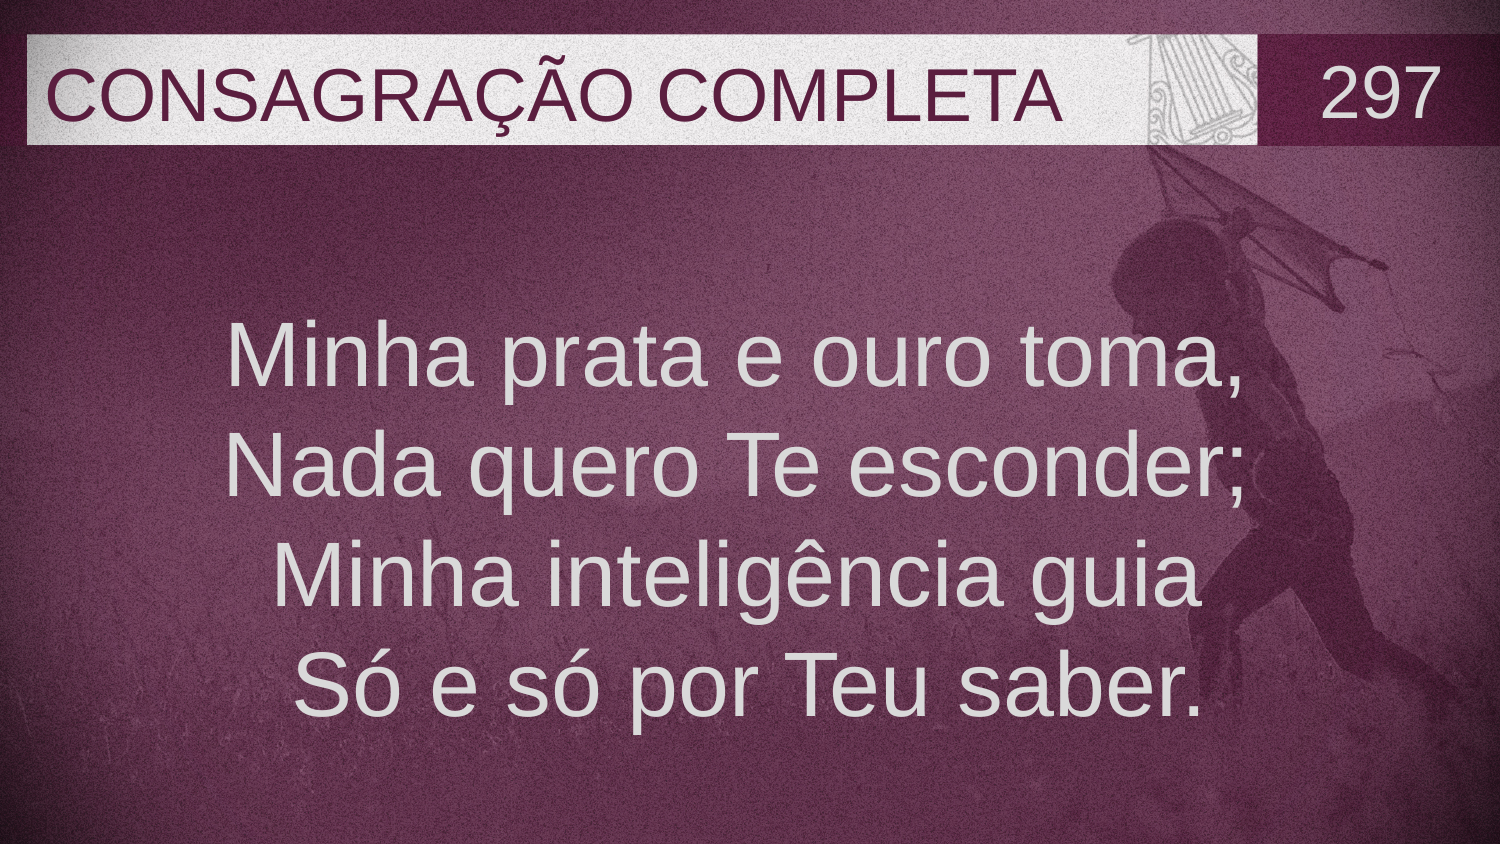

# CONSAGRAÇÃO COMPLETA
297
Minha prata e ouro toma,
Nada quero Te esconder;
Minha inteligência guia
Só e só por Teu saber.